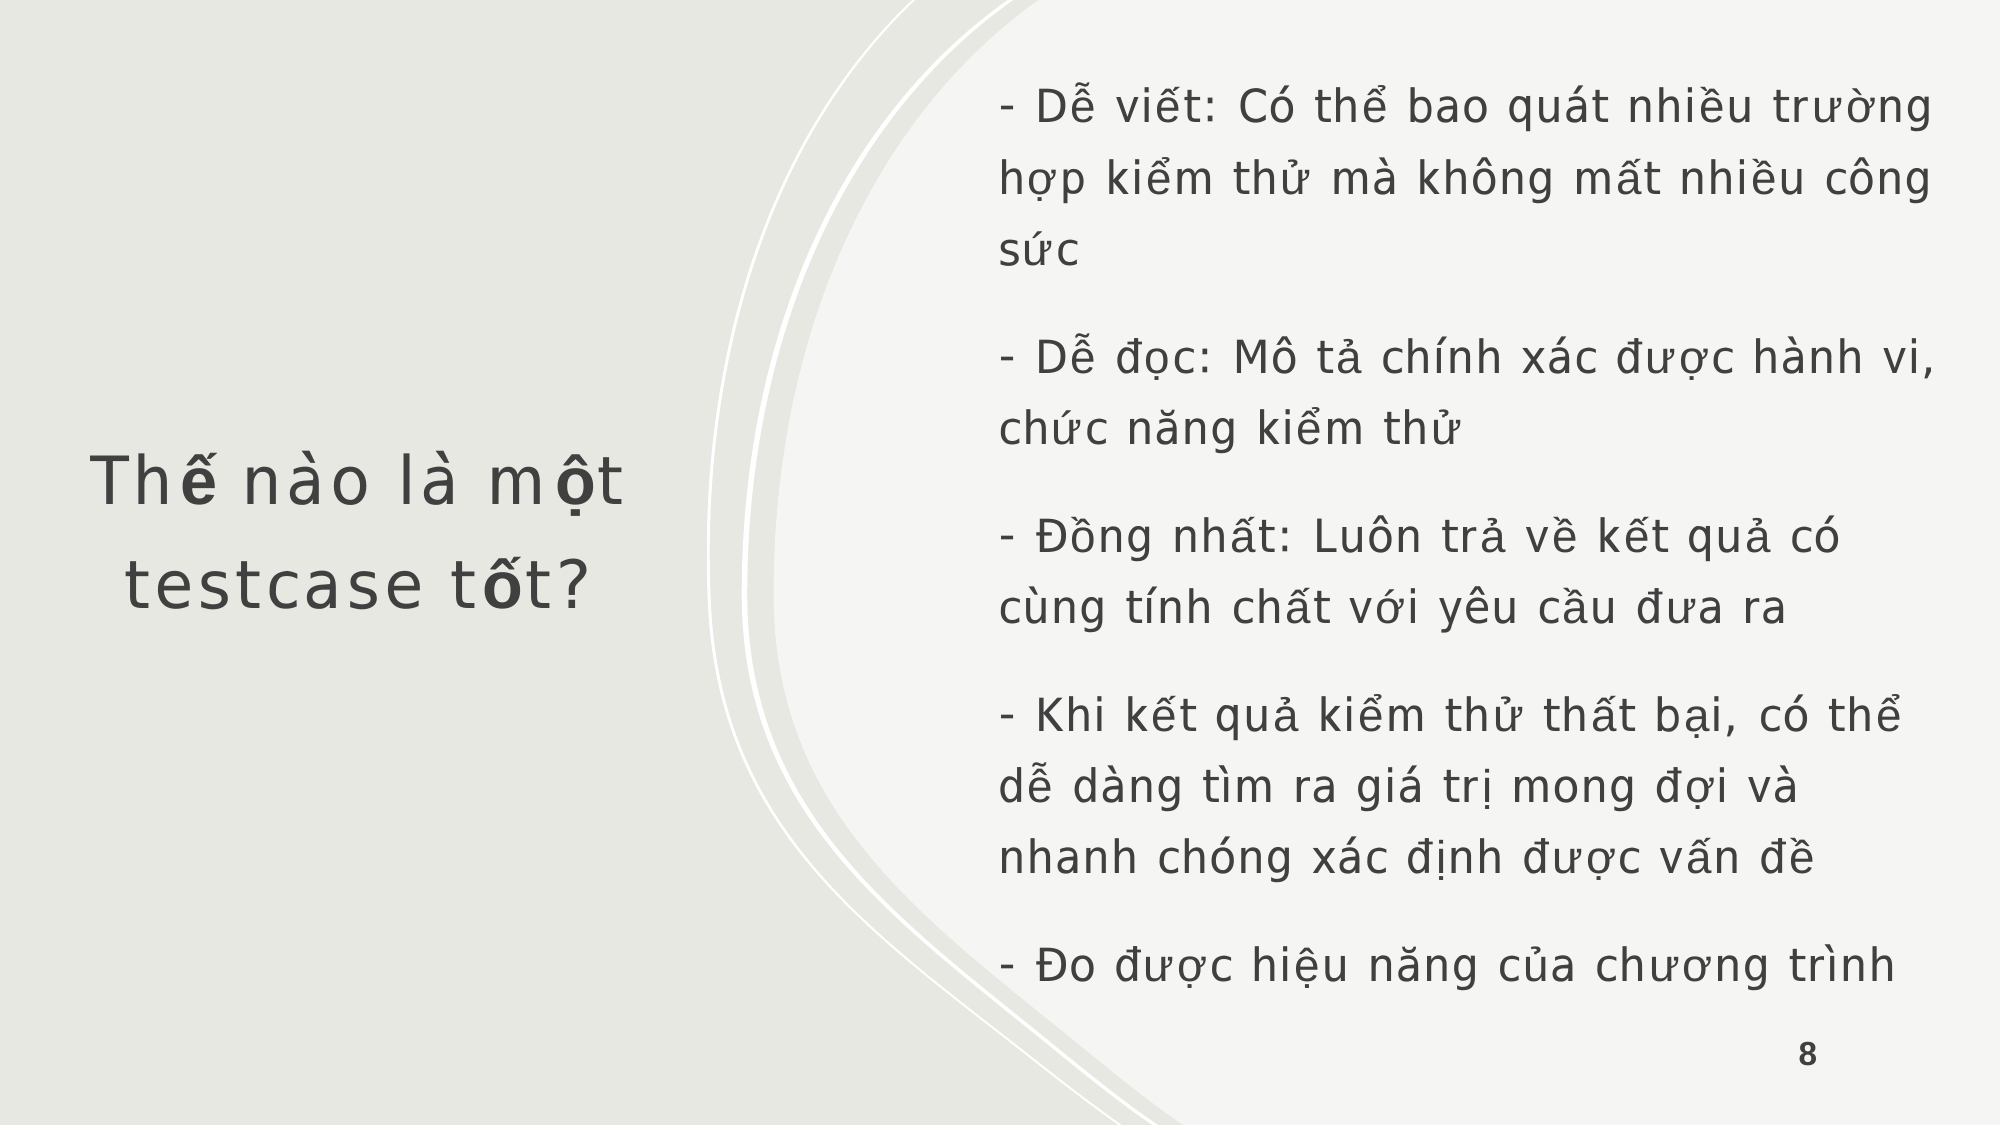

# Thế nào là một testcase tốt?
- Dễ viết: Có thể bao quát nhiều trường hợp kiểm thử mà không mất nhiều công sức
- Dễ đọc: Mô tả chính xác được hành vi, chức năng kiểm thử
- Đồng nhất: Luôn trả về kết quả có cùng tính chất với yêu cầu đưa ra
- Khi kết quả kiểm thử thất bại, có thể dễ dàng tìm ra giá trị mong đợi và nhanh chóng xác định được vấn đề
- Đo được hiệu năng của chương trình

8